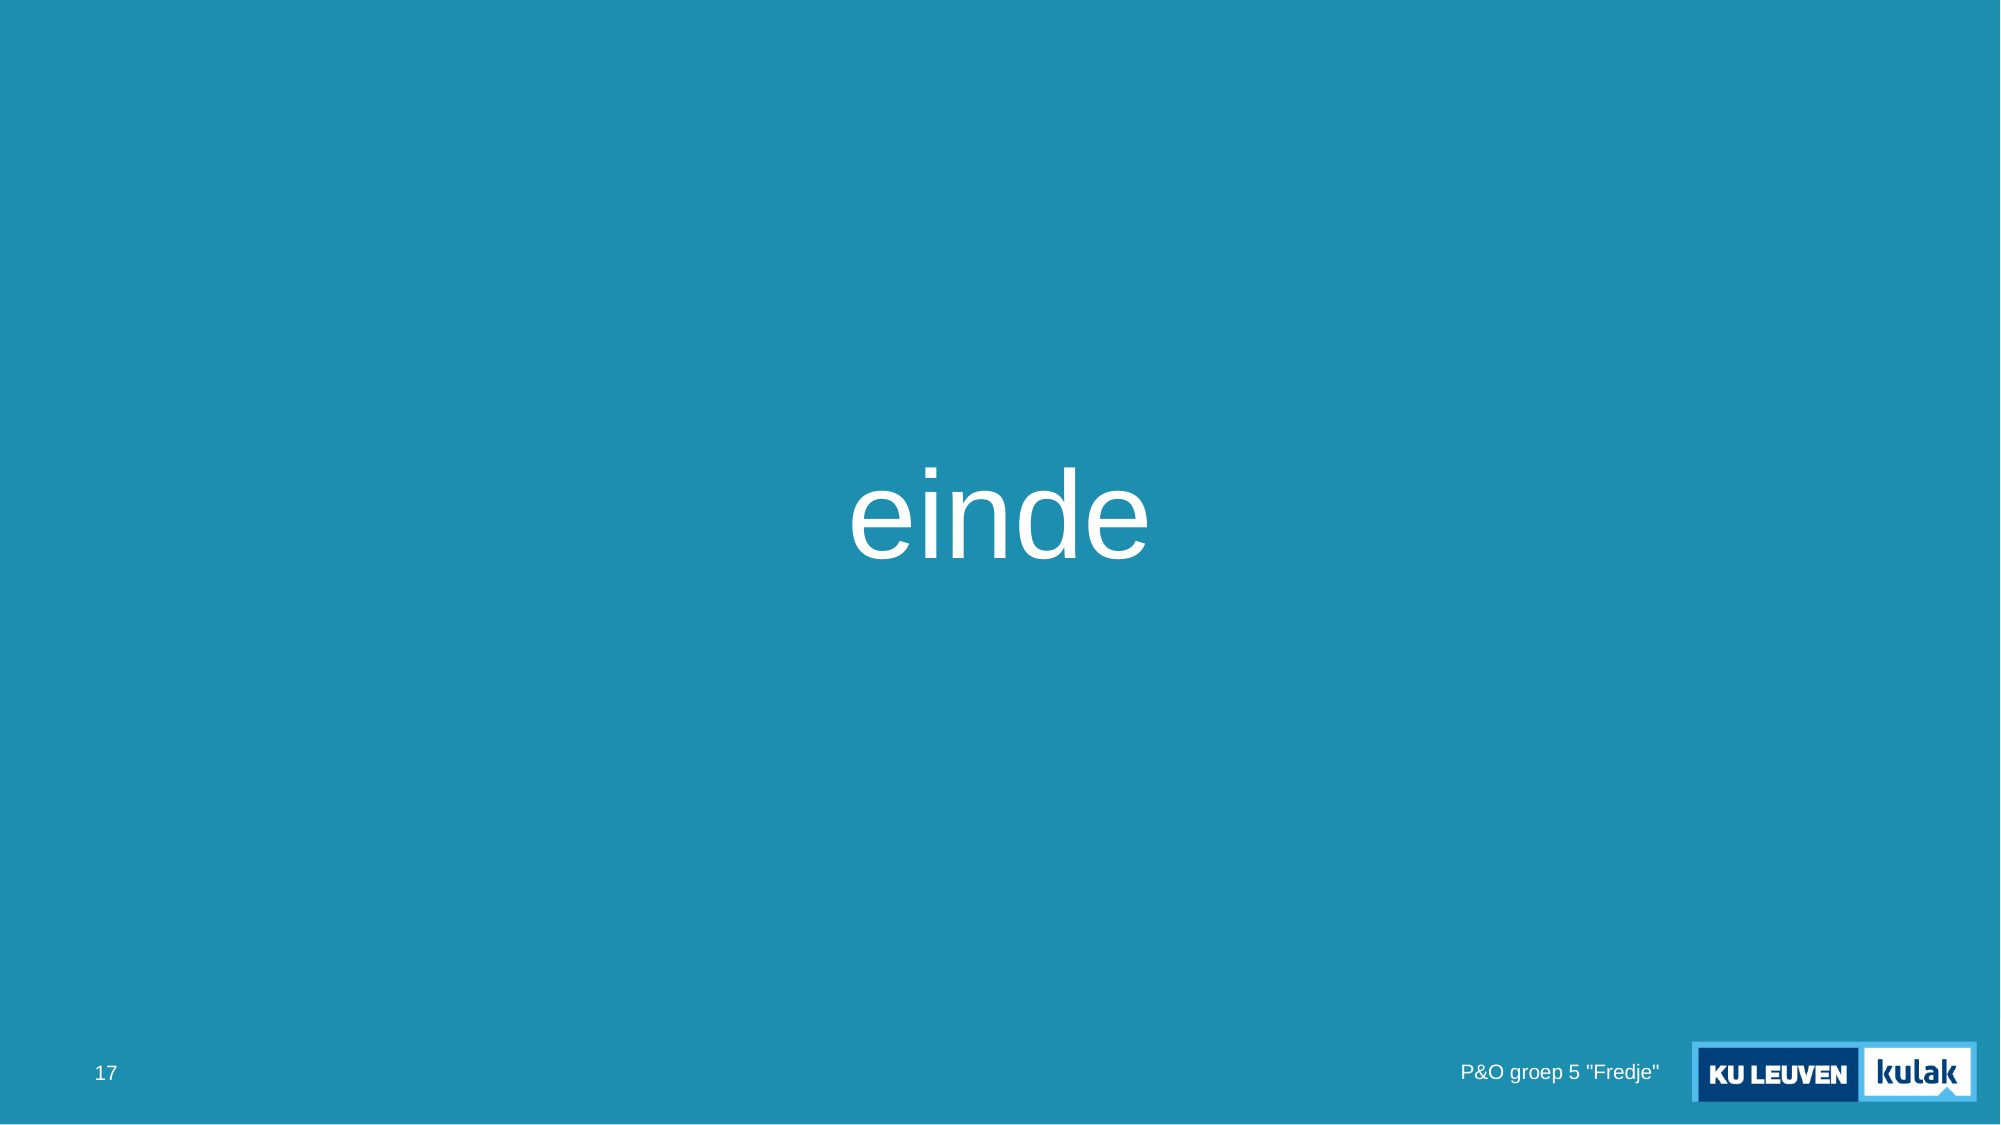

# einde
P&O groep 5 "Fredje"
17